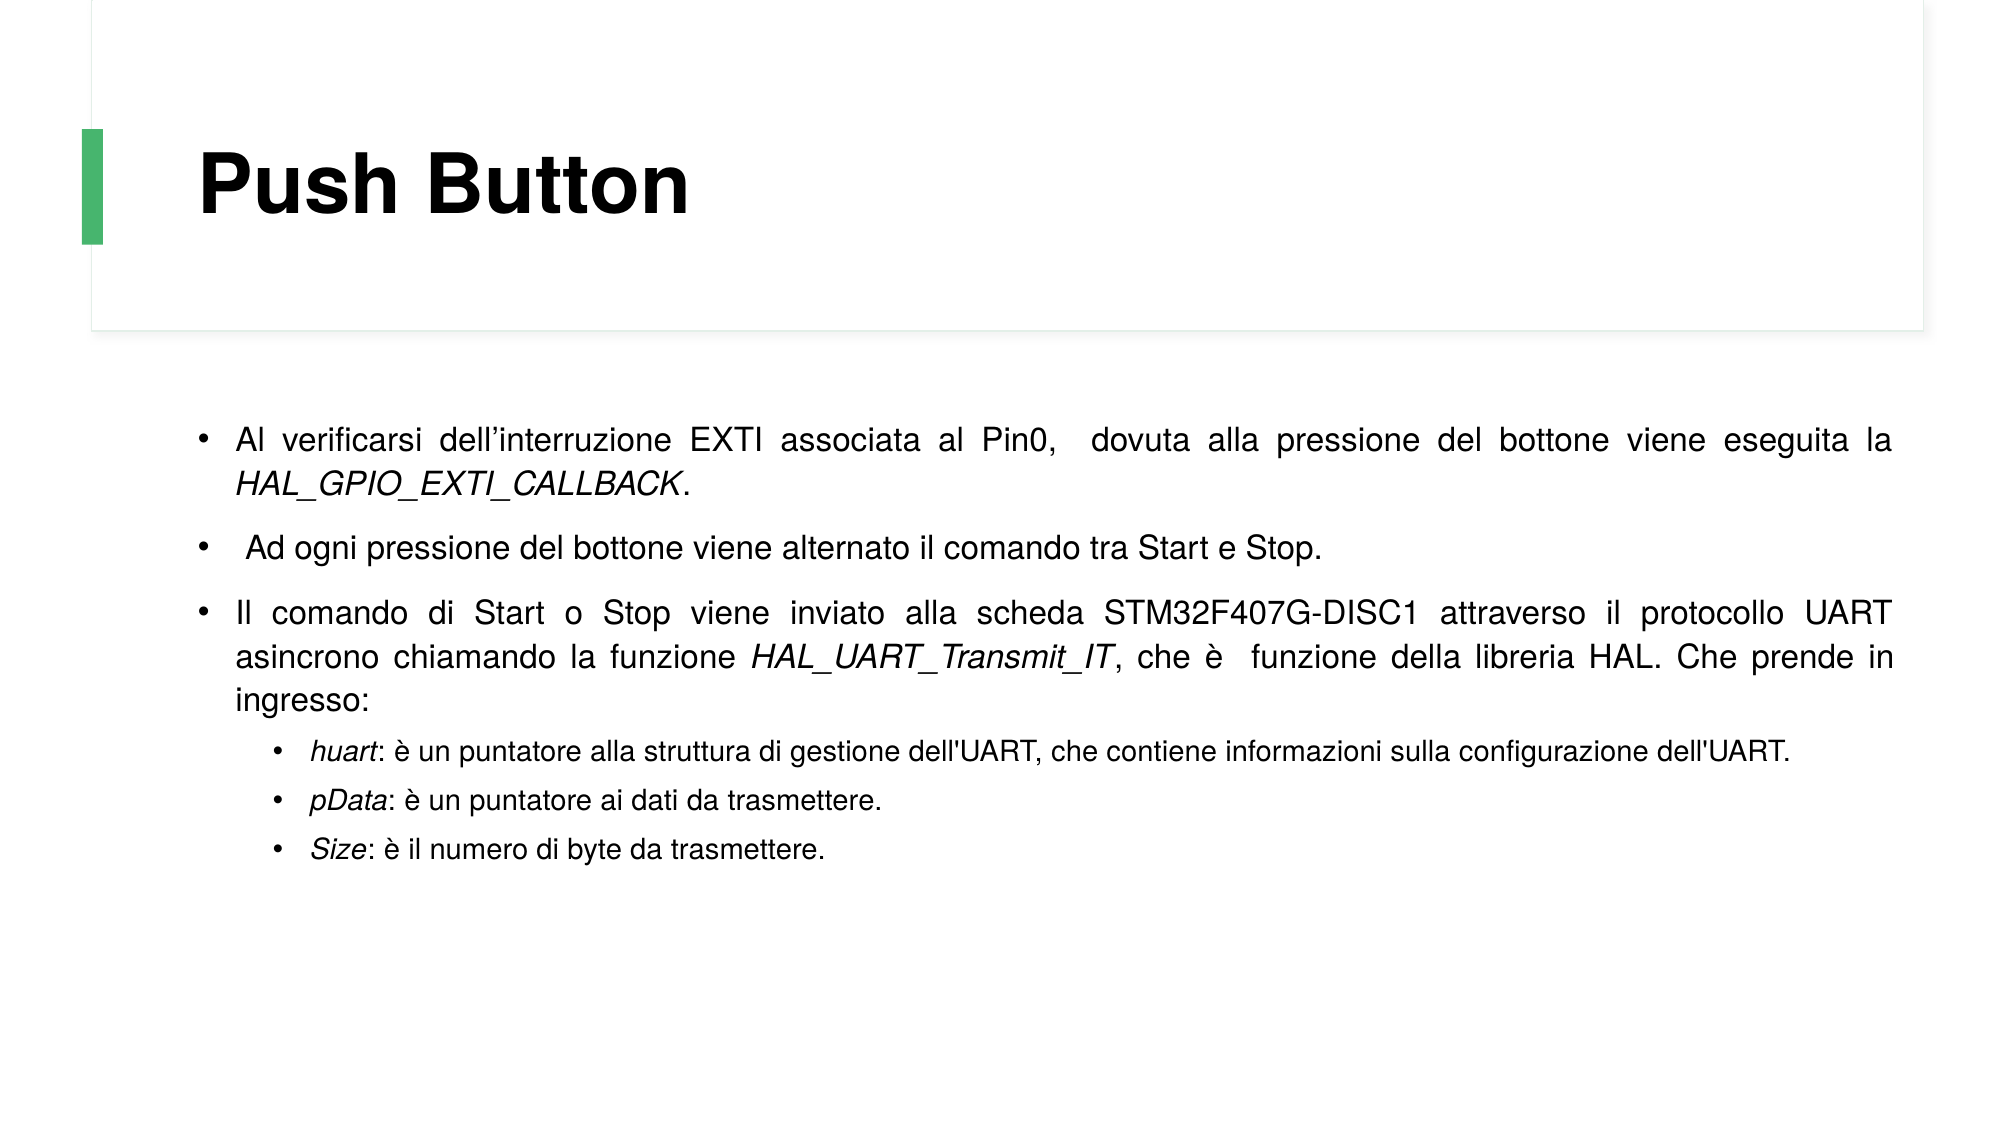

# Push Button
Al verificarsi dell’interruzione EXTI associata al Pin0,  dovuta alla pressione del bottone viene eseguita la HAL_GPIO_EXTI_CALLBACK.
Ad ogni pressione del bottone viene alternato il comando tra Start e Stop.
Il comando di Start o Stop viene inviato alla scheda STM32F407G-DISC1 attraverso il protocollo UART asincrono chiamando la funzione HAL_UART_Transmit_IT, che è  funzione della libreria HAL. Che prende in ingresso:
huart: è un puntatore alla struttura di gestione dell'UART, che contiene informazioni sulla configurazione dell'UART.
pData: è un puntatore ai dati da trasmettere.
Size: è il numero di byte da trasmettere.